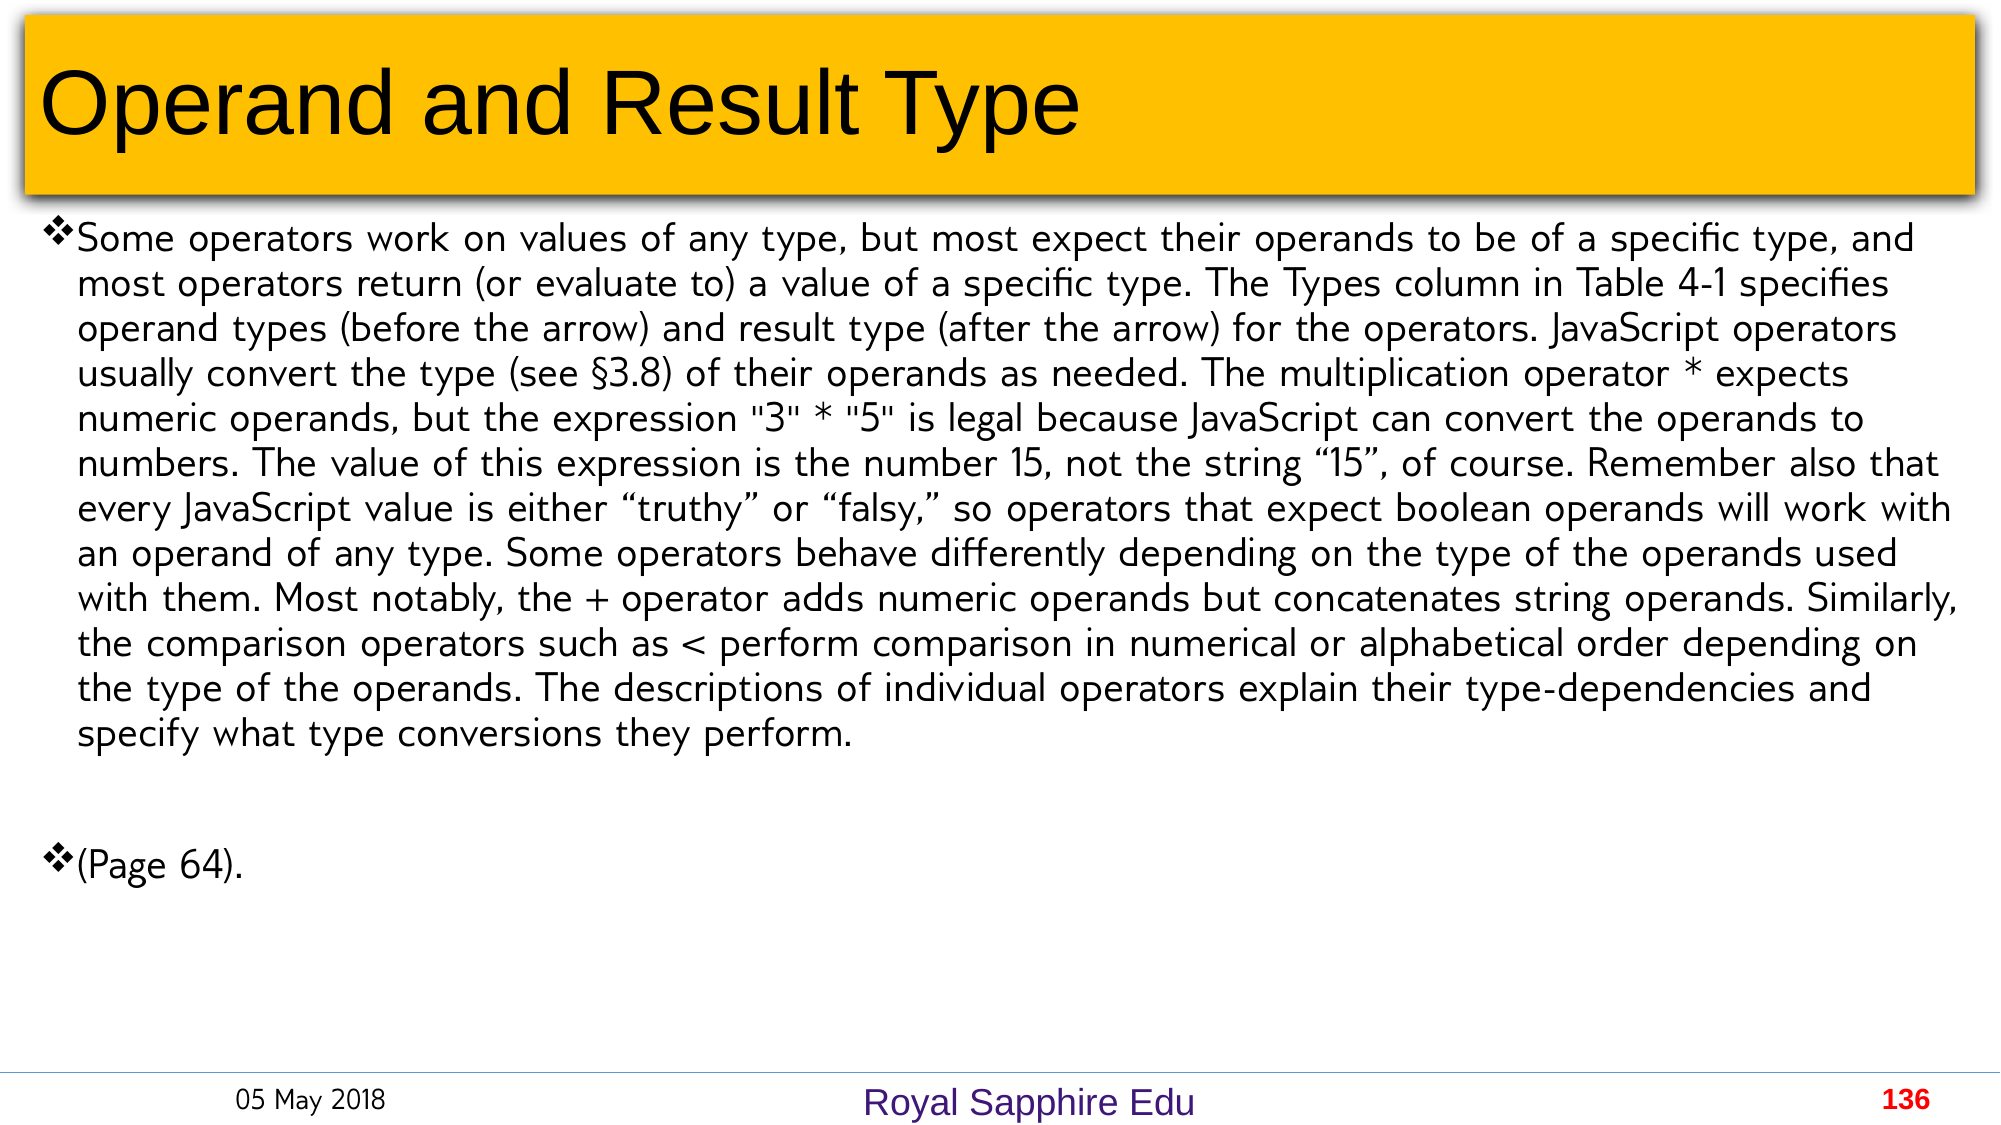

# Operand and Result Type
Some operators work on values of any type, but most expect their operands to be of a specific type, and most operators return (or evaluate to) a value of a specific type. The Types column in Table 4-1 specifies operand types (before the arrow) and result type (after the arrow) for the operators. JavaScript operators usually convert the type (see §3.8) of their operands as needed. The multiplication operator * expects numeric operands, but the expression "3" * "5" is legal because JavaScript can convert the operands to numbers. The value of this expression is the number 15, not the string “15”, of course. Remember also that every JavaScript value is either “truthy” or “falsy,” so operators that expect boolean operands will work with an operand of any type. Some operators behave differently depending on the type of the operands used with them. Most notably, the + operator adds numeric operands but concatenates string operands. Similarly, the comparison operators such as < perform comparison in numerical or alphabetical order depending on the type of the operands. The descriptions of individual operators explain their type-dependencies and specify what type conversions they perform.

(Page 64).
05 May 2018
136